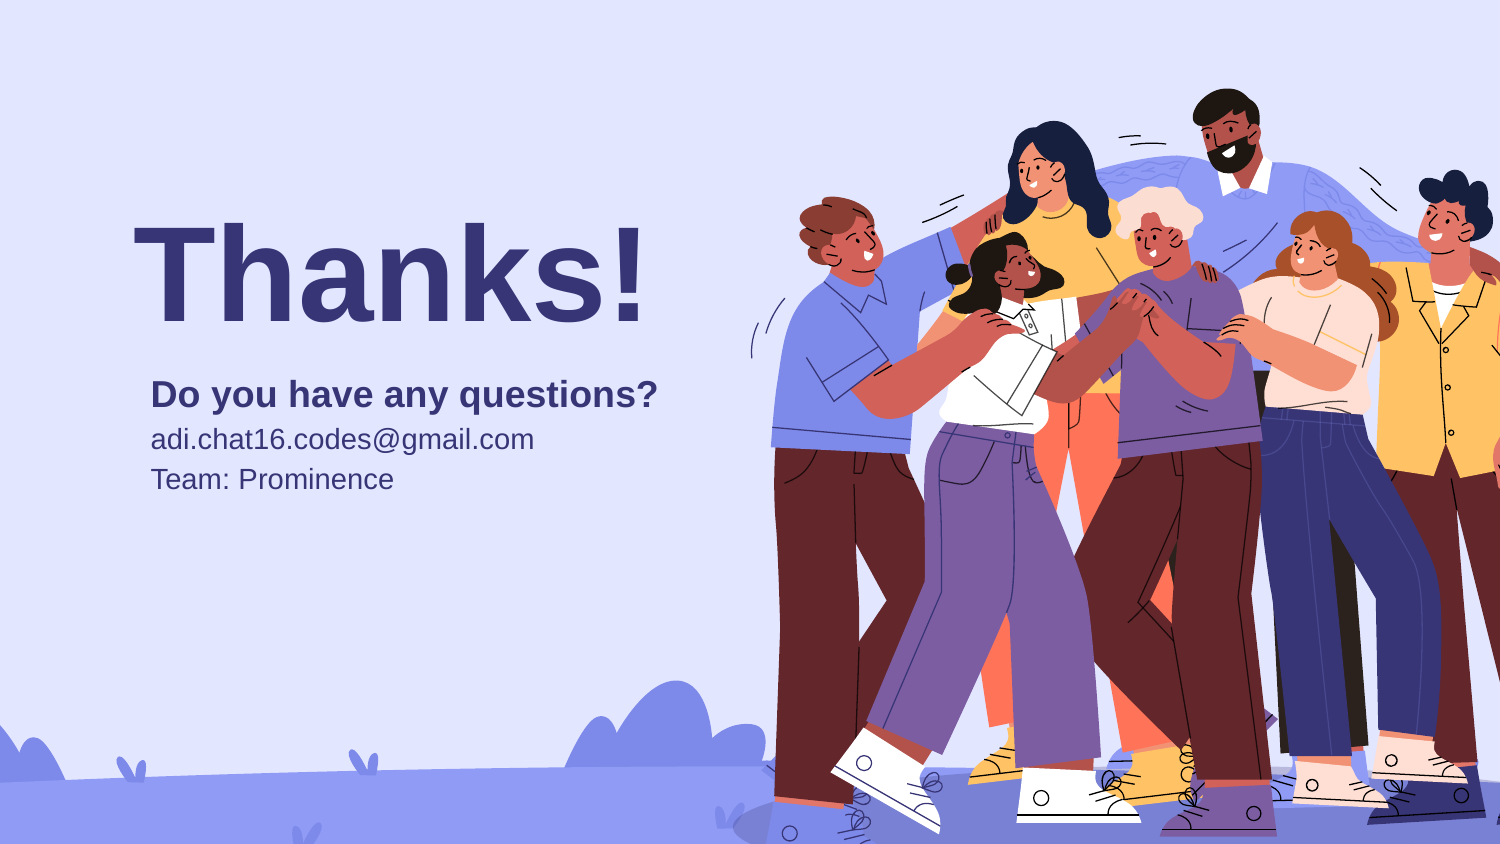

# Thanks!
Do you have any questions?
adi.chat16.codes@gmail.com
Team: Prominence